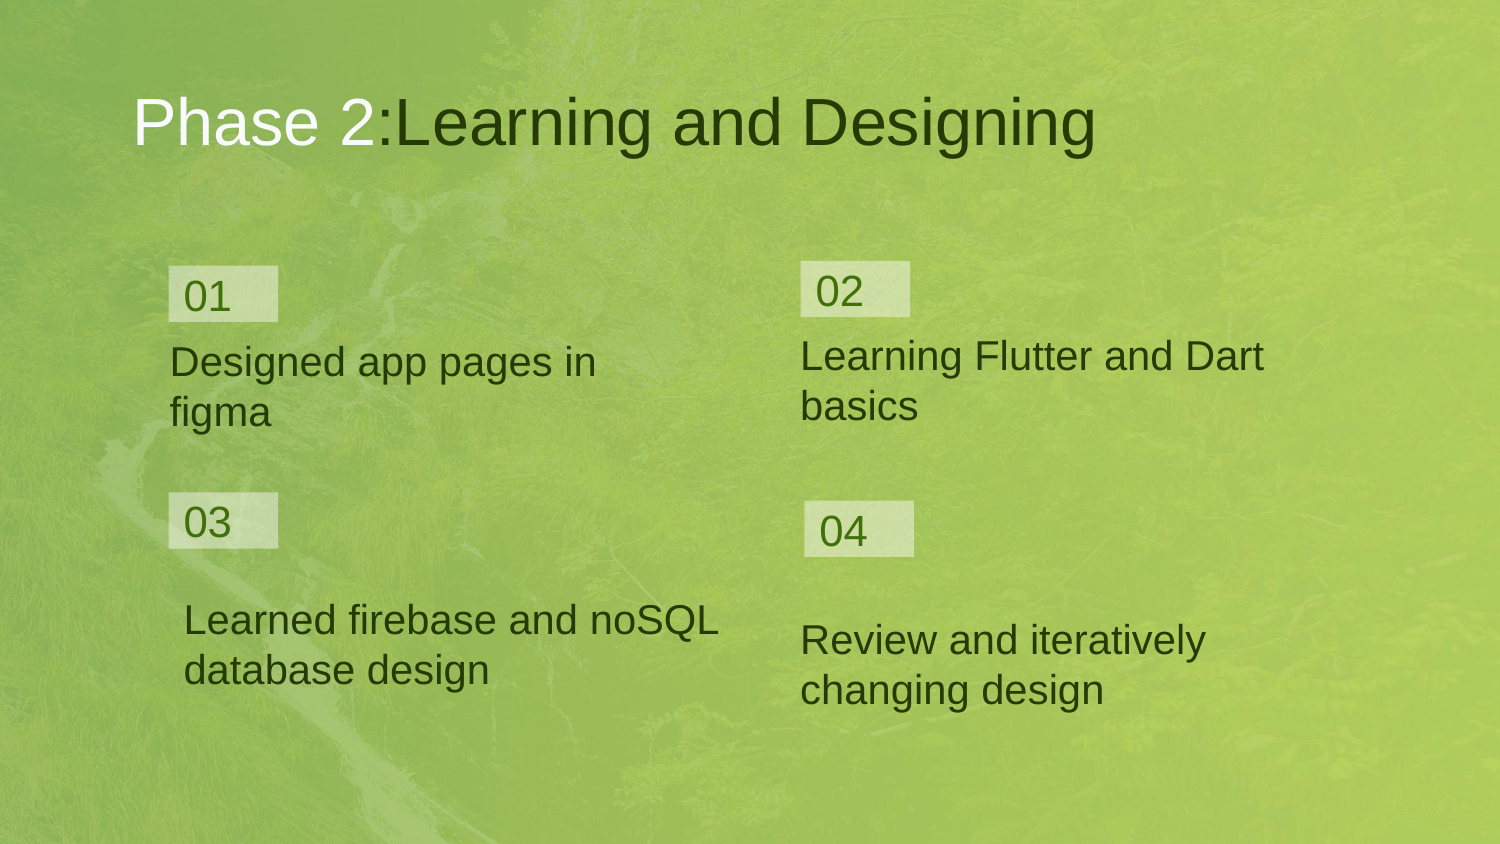

# Phase 2:Learning and Designing
02
01
Designed app pages in figma
Learning Flutter and Dart basics
03
04
Learned firebase and noSQL database design
Review and iteratively changing design